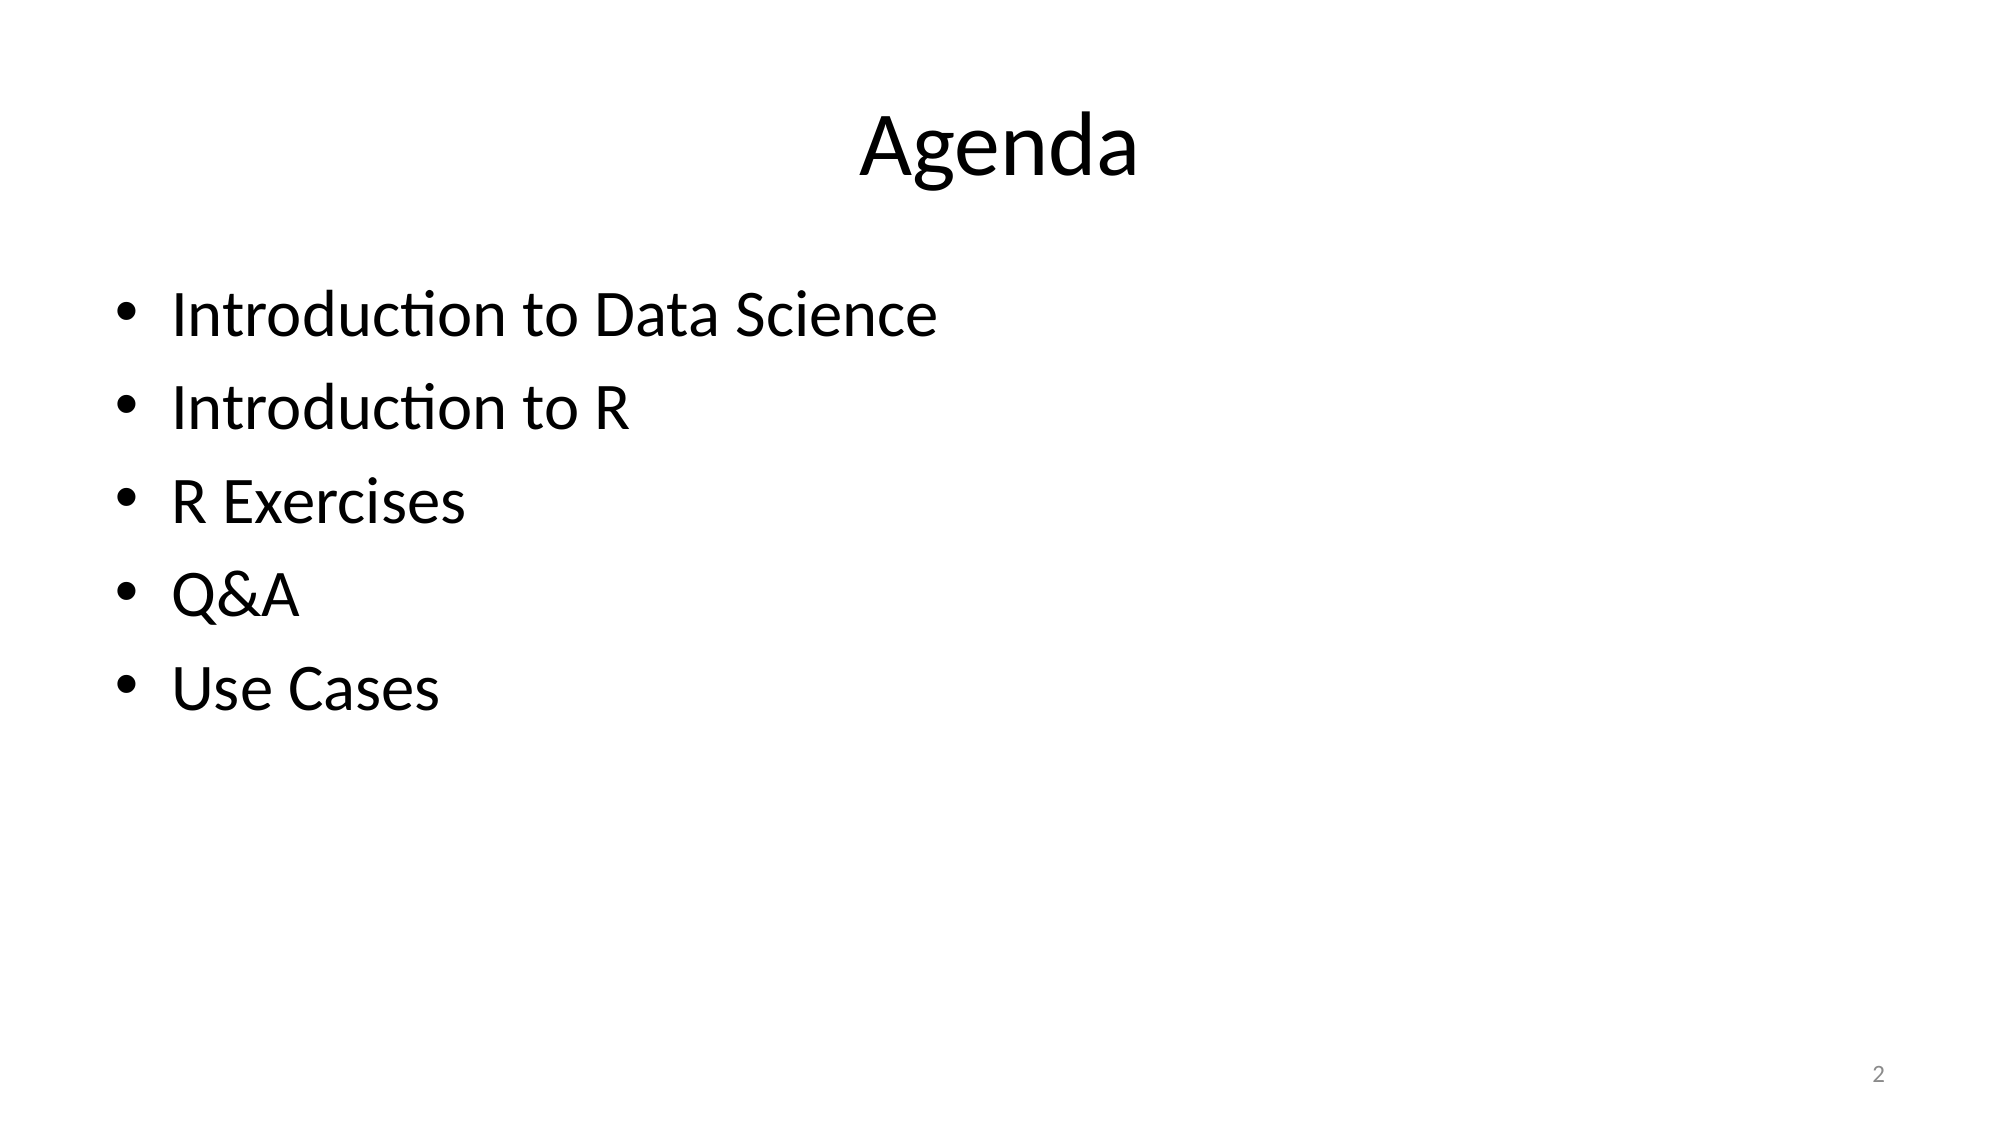

# Agenda
Introduction to Data Science
Introduction to R
R Exercises
Q&A
Use Cases
2